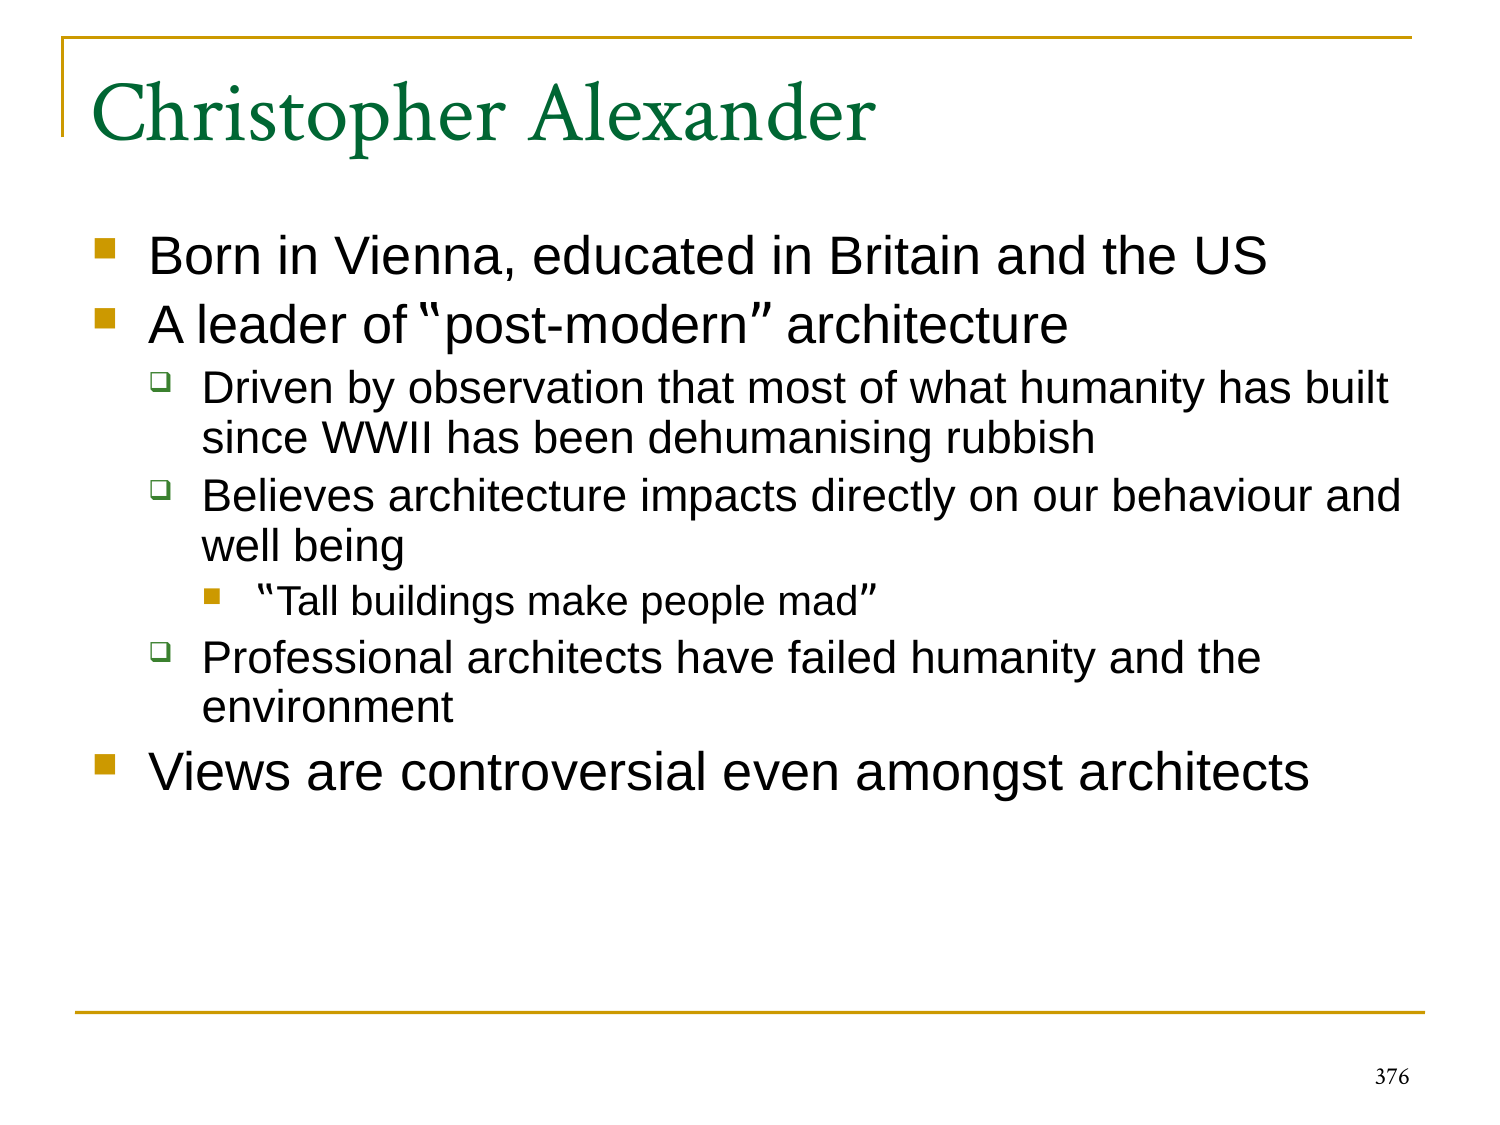

# Christopher Alexander
Born in Vienna, educated in Britain and the US
A leader of “post-modern” architecture
Driven by observation that most of what humanity has built since WWII has been dehumanising rubbish
Believes architecture impacts directly on our behaviour and well being
“Tall buildings make people mad”
Professional architects have failed humanity and the environment
Views are controversial even amongst architects

376